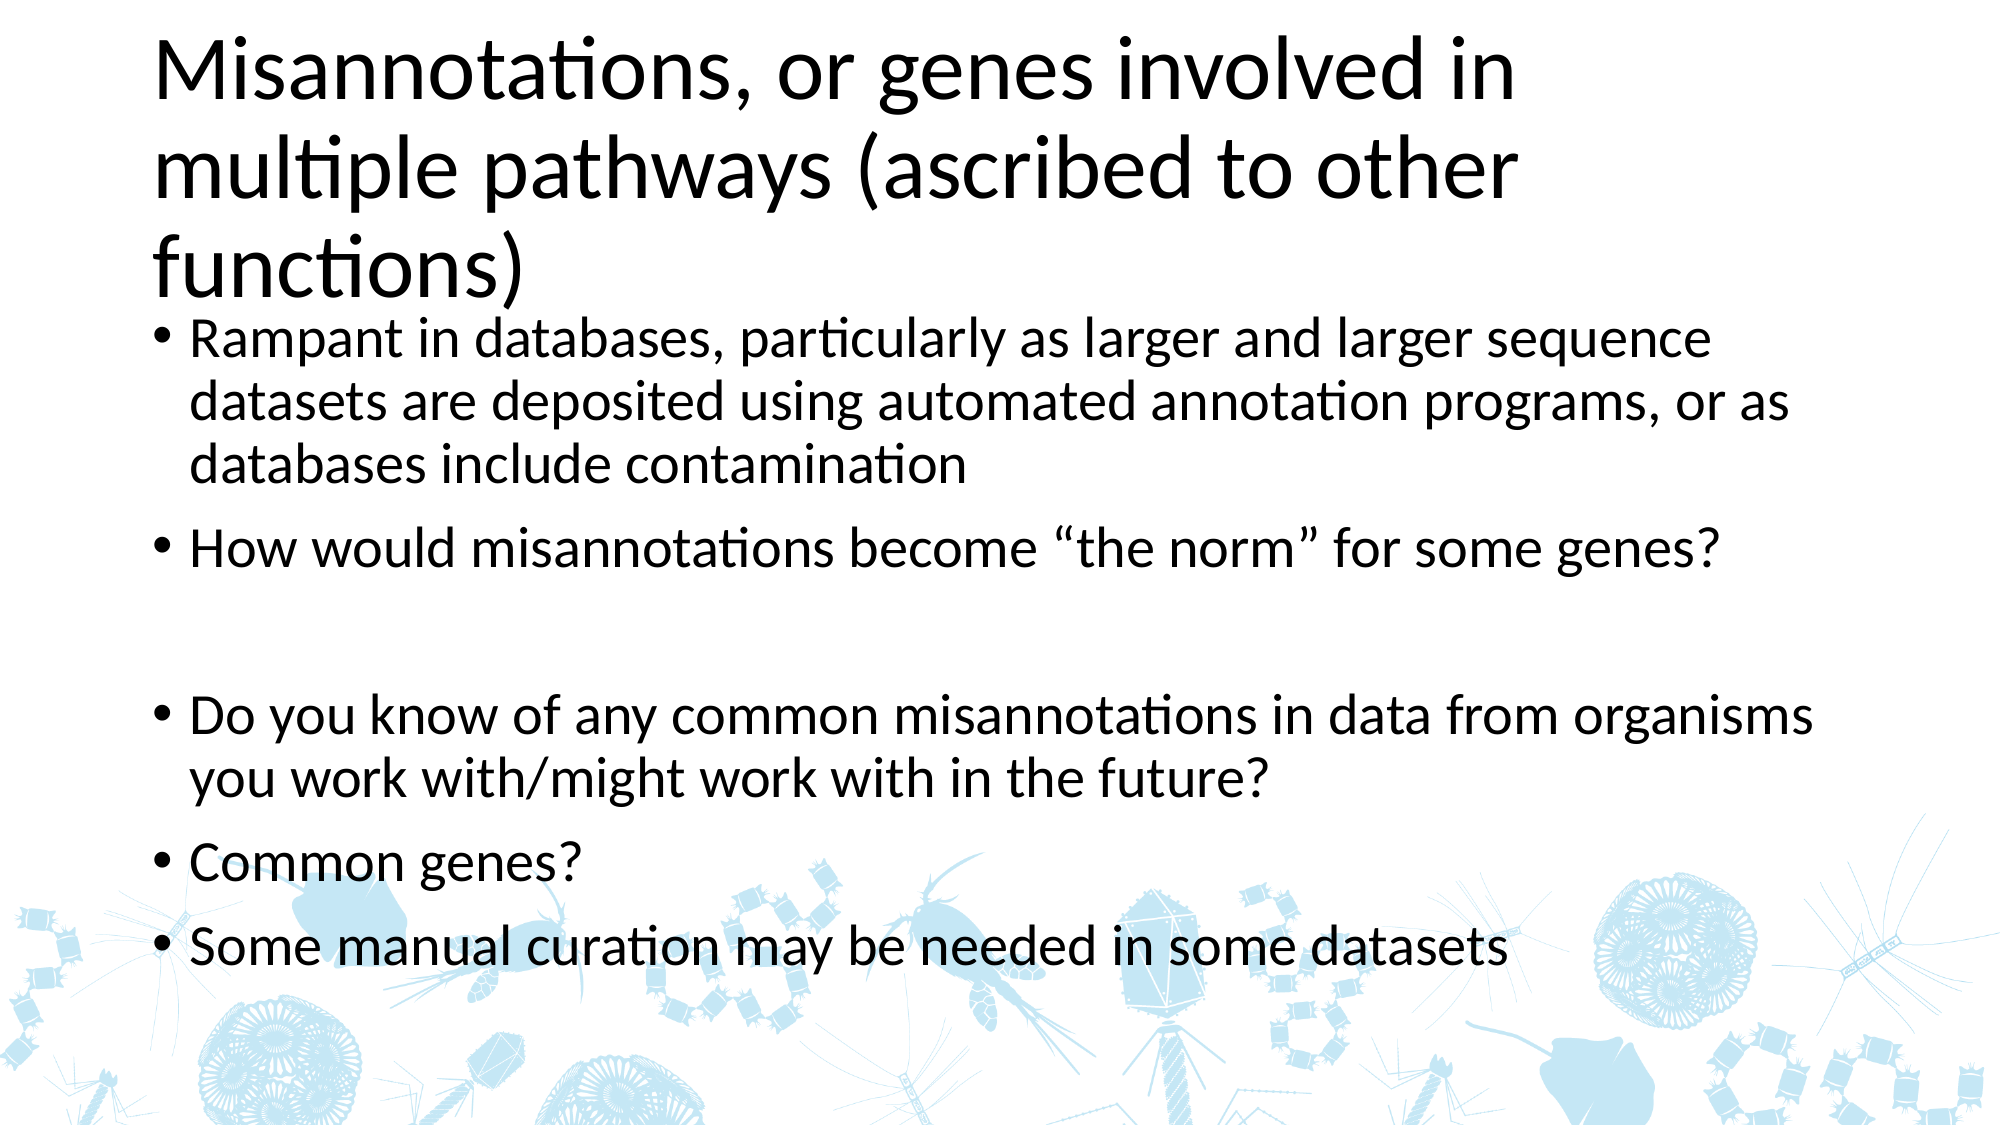

# Misannotations, or genes involved in multiple pathways (ascribed to other functions)
Rampant in databases, particularly as larger and larger sequence datasets are deposited using automated annotation programs, or as databases include contamination
How would misannotations become “the norm” for some genes?

Do you know of any common misannotations in data from organisms you work with/might work with in the future?
Common genes?
Some manual curation may be needed in some datasets